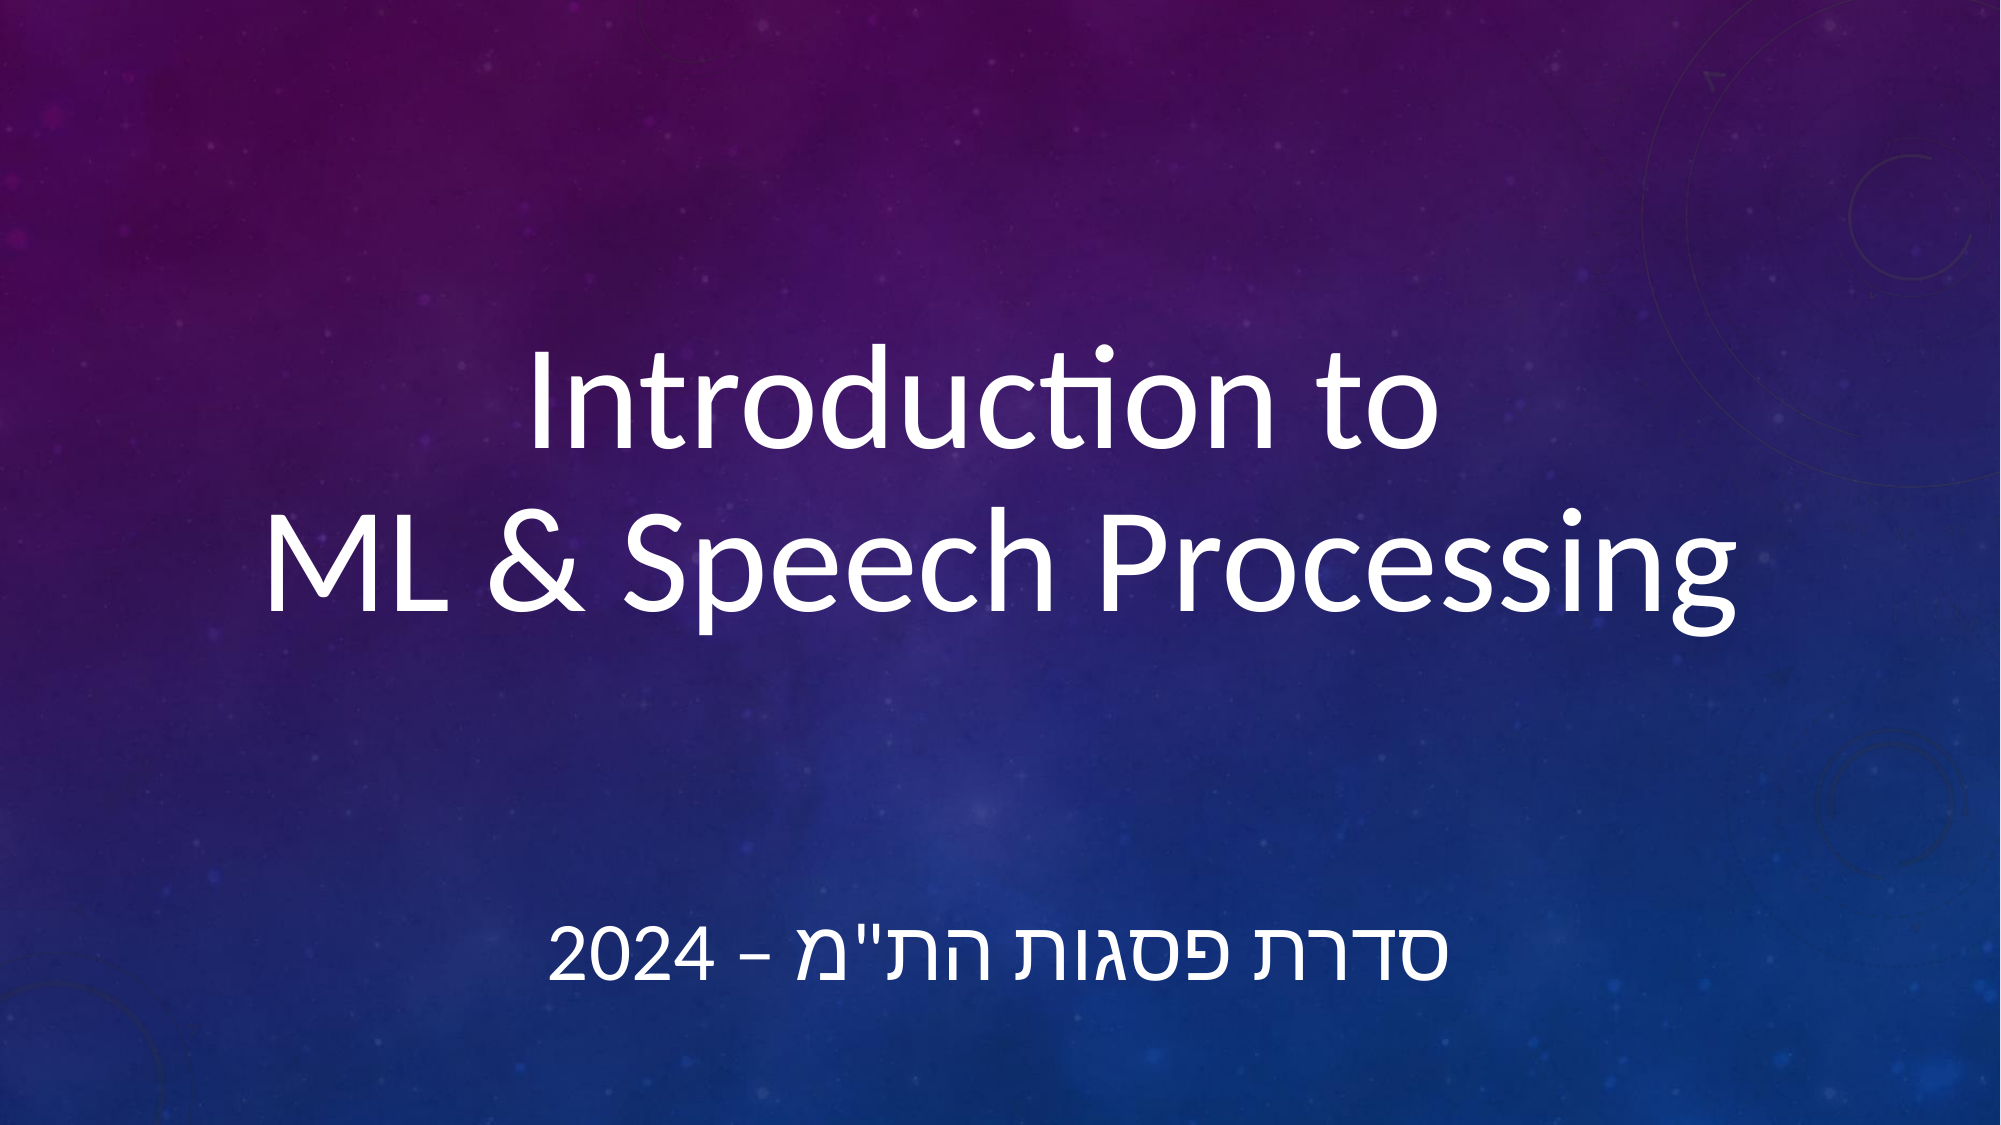

# Introduction to ML & Speech Processing
סדרת פסגות הת"מ – 2024